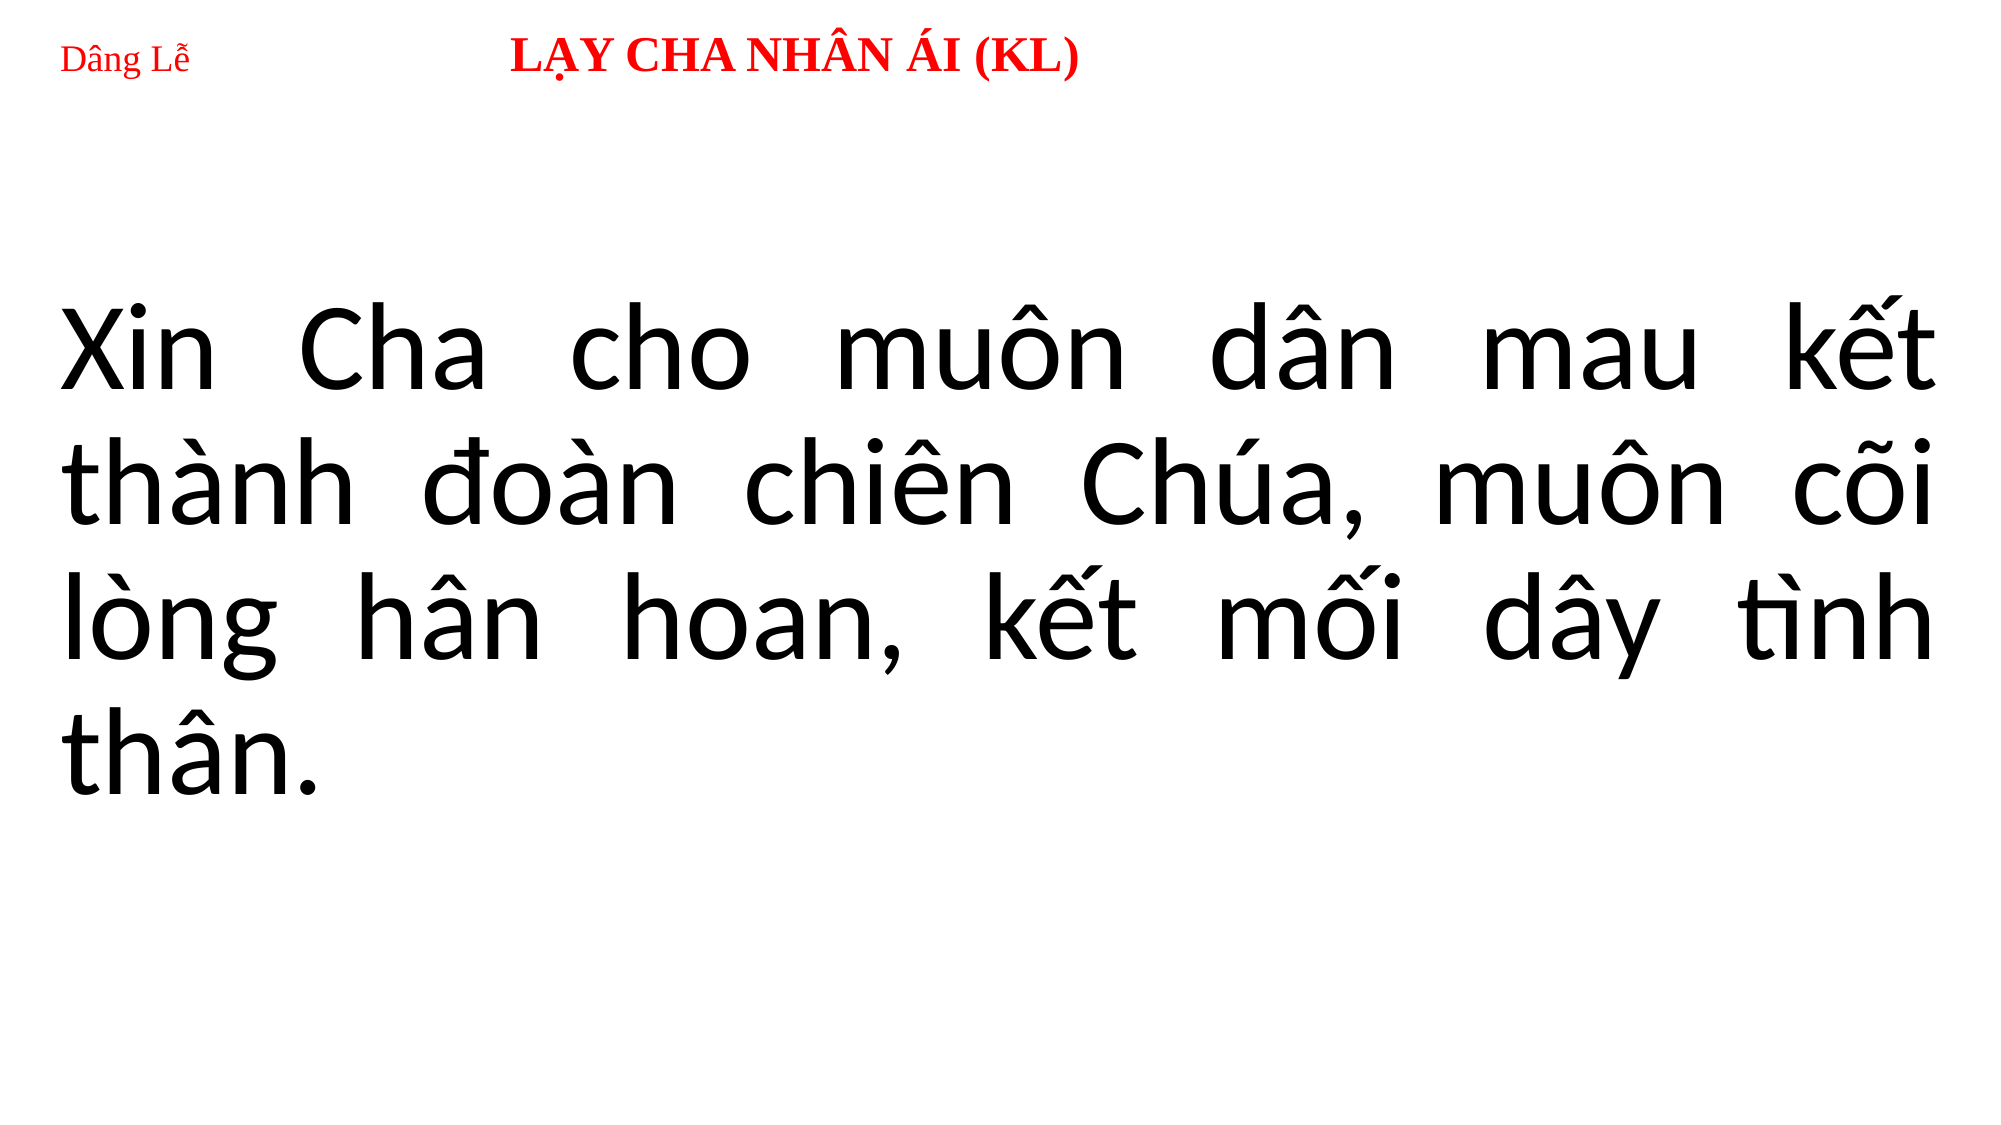

# Dâng Lễ              		LẠY CHA NHÂN ÁI (KL)
Xin Cha cho muôn dân mau kết thành đoàn chiên Chúa, muôn cõi lòng hân hoan, kết mối dây tình thân.